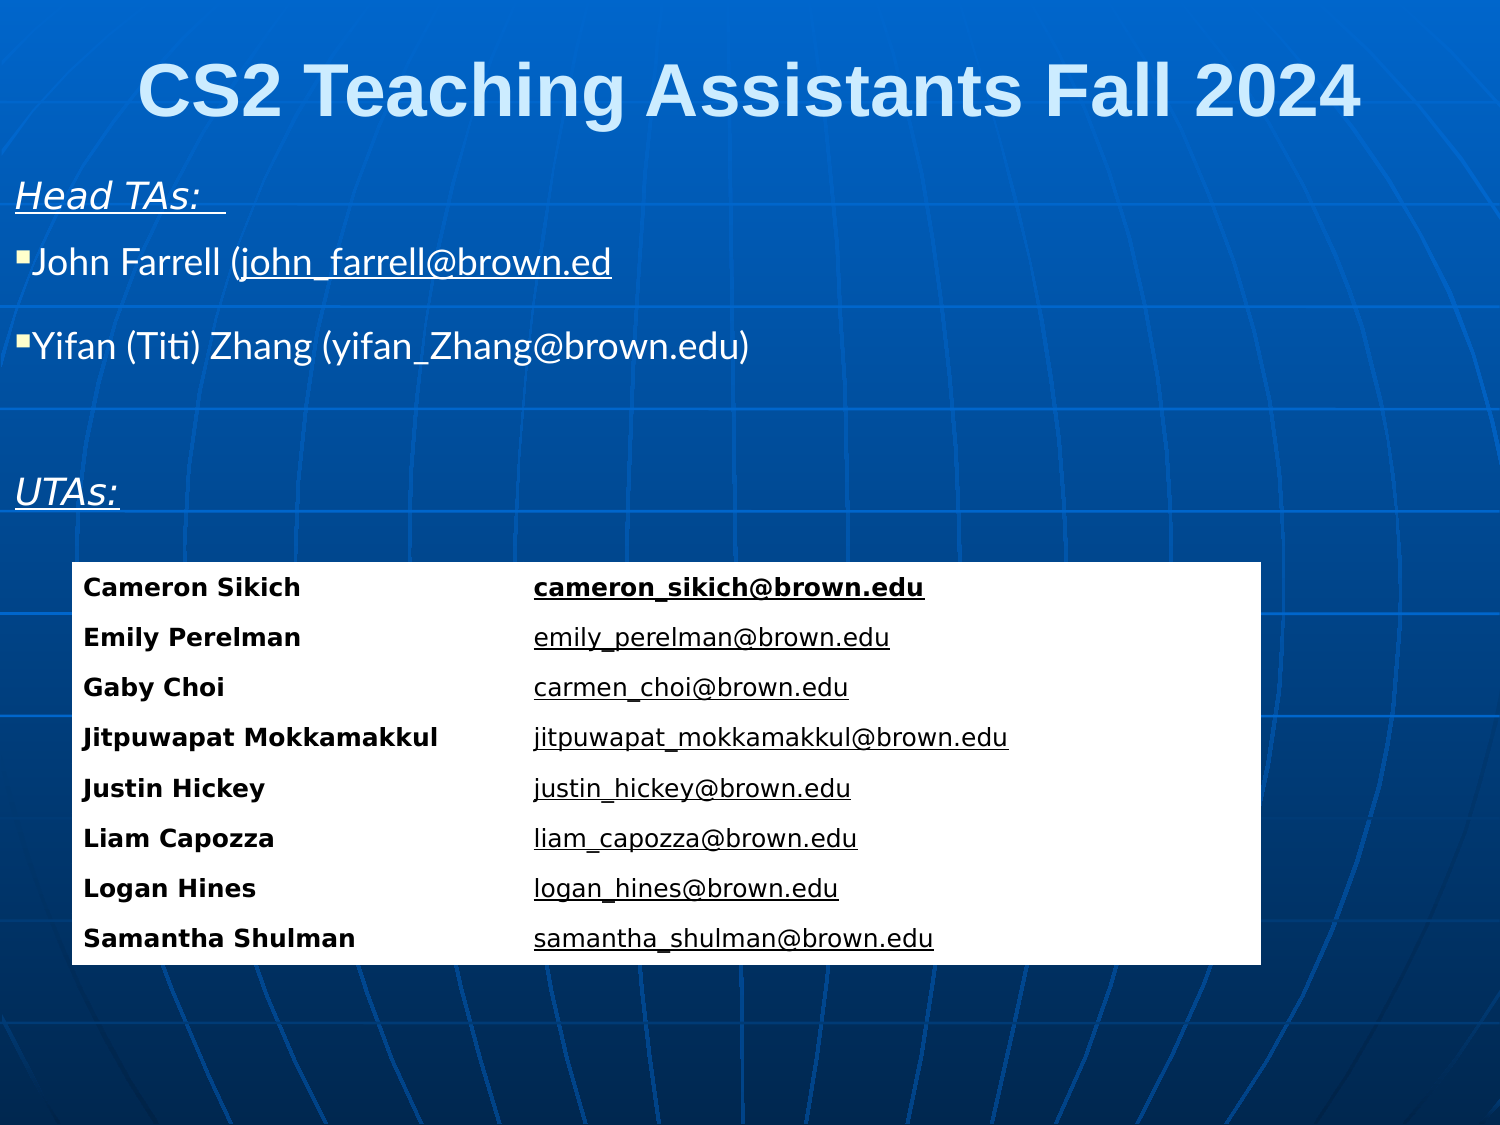

Head TAs:
John Farrell (john_farrell@brown.ed
Yifan (Titi) Zhang (yifan_Zhang@brown.edu)

UTAs:

# CS2 Teaching Assistants Fall 2024
| Cameron Sikich | cameron\_sikich@brown.edu |
| --- | --- |
| Emily Perelman | emily\_perelman@brown.edu |
| Gaby Choi | carmen\_choi@brown.edu |
| Jitpuwapat Mokkamakkul | jitpuwapat\_mokkamakkul@brown.edu |
| Justin Hickey | justin\_hickey@brown.edu |
| Liam Capozza | liam\_capozza@brown.edu |
| Logan Hines | logan\_hines@brown.edu |
| Samantha Shulman | samantha\_shulman@brown.edu |